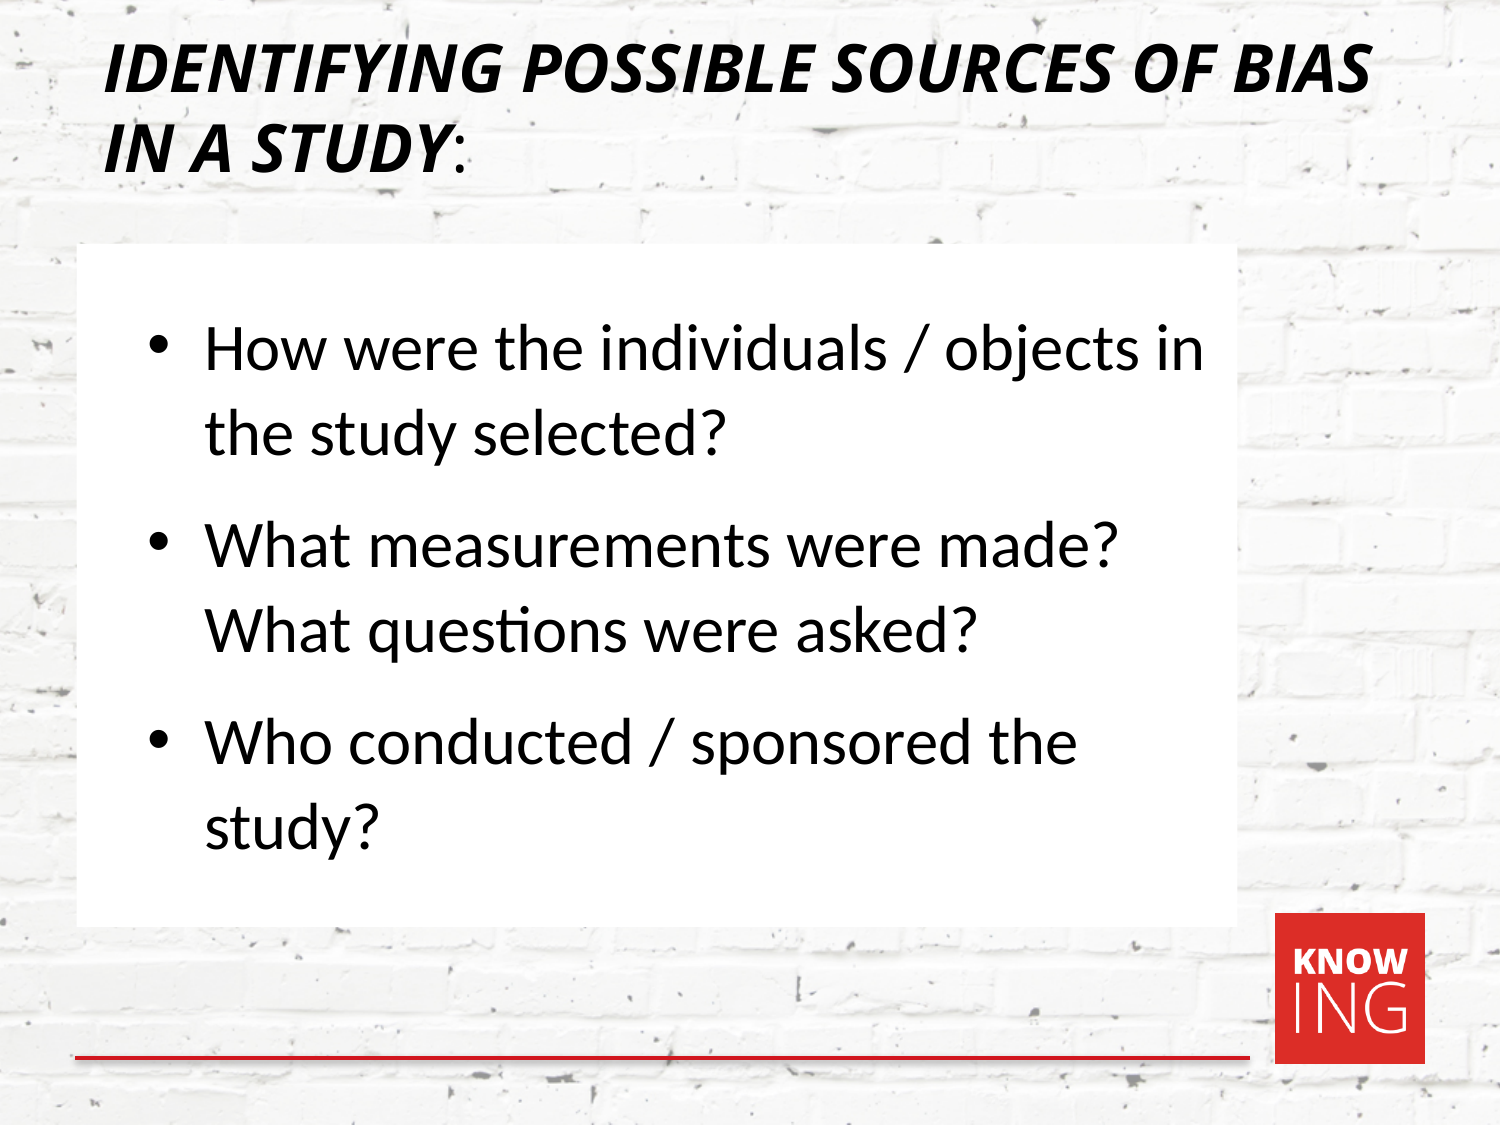

# IDENTIFYING POSSIBLE SOURCES OF BIAS IN A STUDY:

How were the individuals / objects in the study selected?
What measurements were made?  What questions were asked?
Who conducted / sponsored the study?